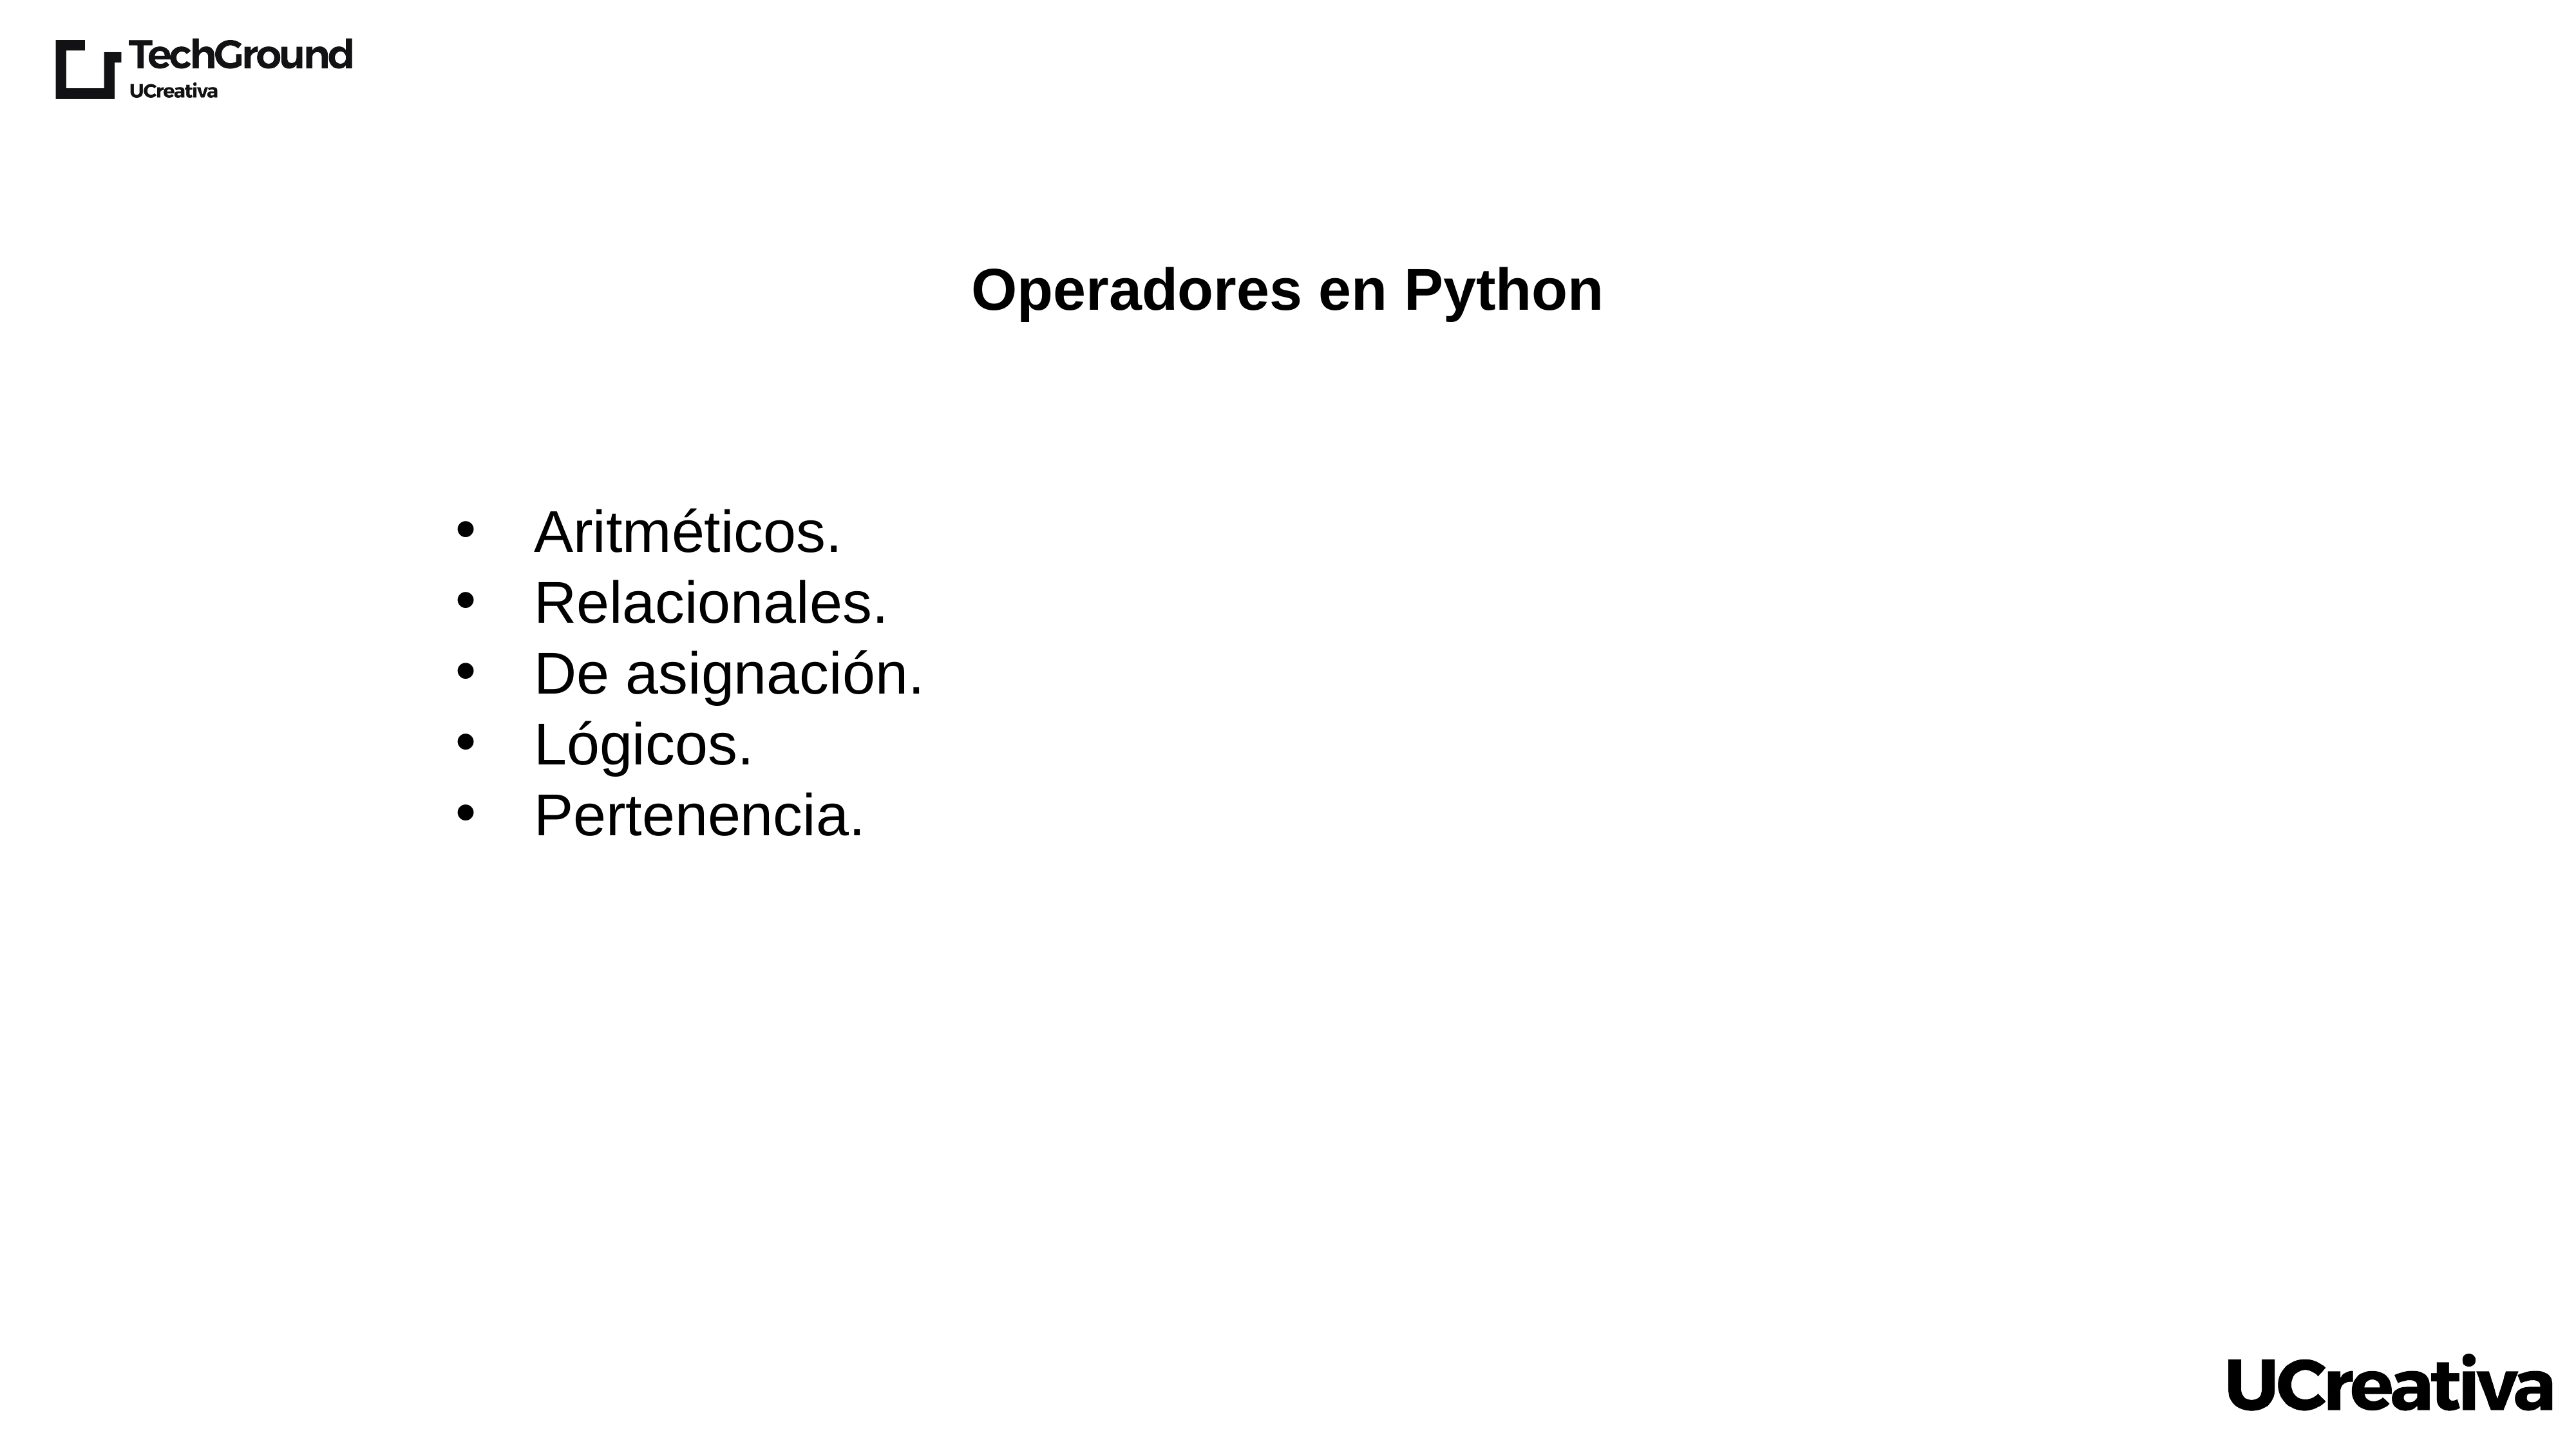

Operadores en Python
Aritméticos.
Relacionales.
De asignación.
Lógicos.
Pertenencia.